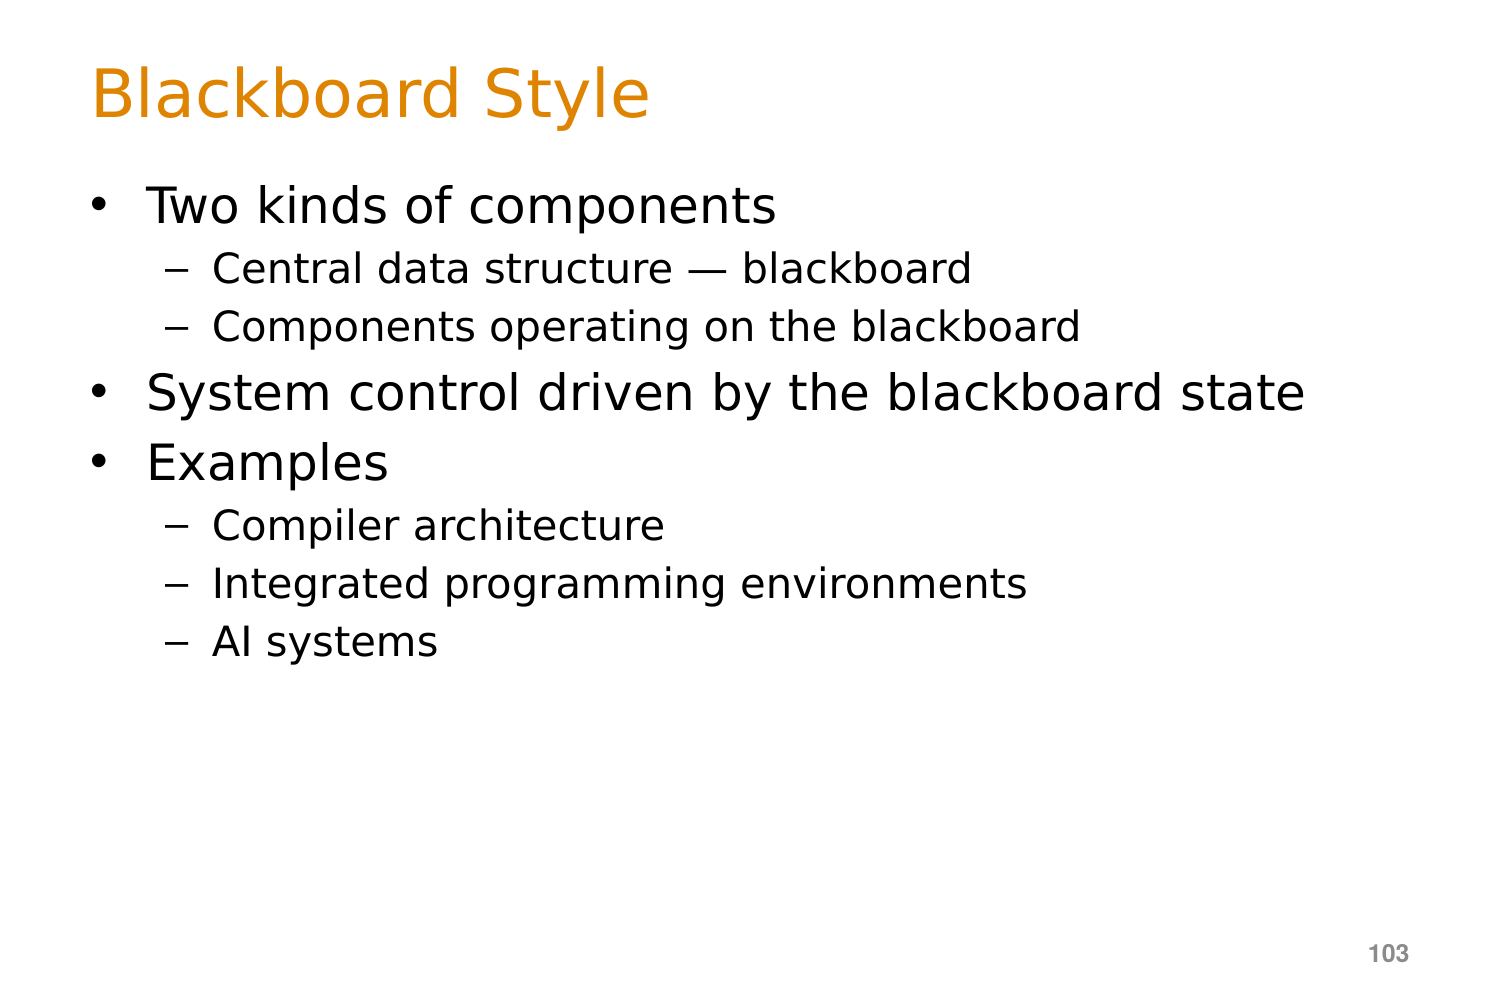

# Blackboard Style
Two kinds of components
Central data structure — blackboard
Components operating on the blackboard
System control driven by the blackboard state
Examples
Compiler architecture
Integrated programming environments
AI systems

103